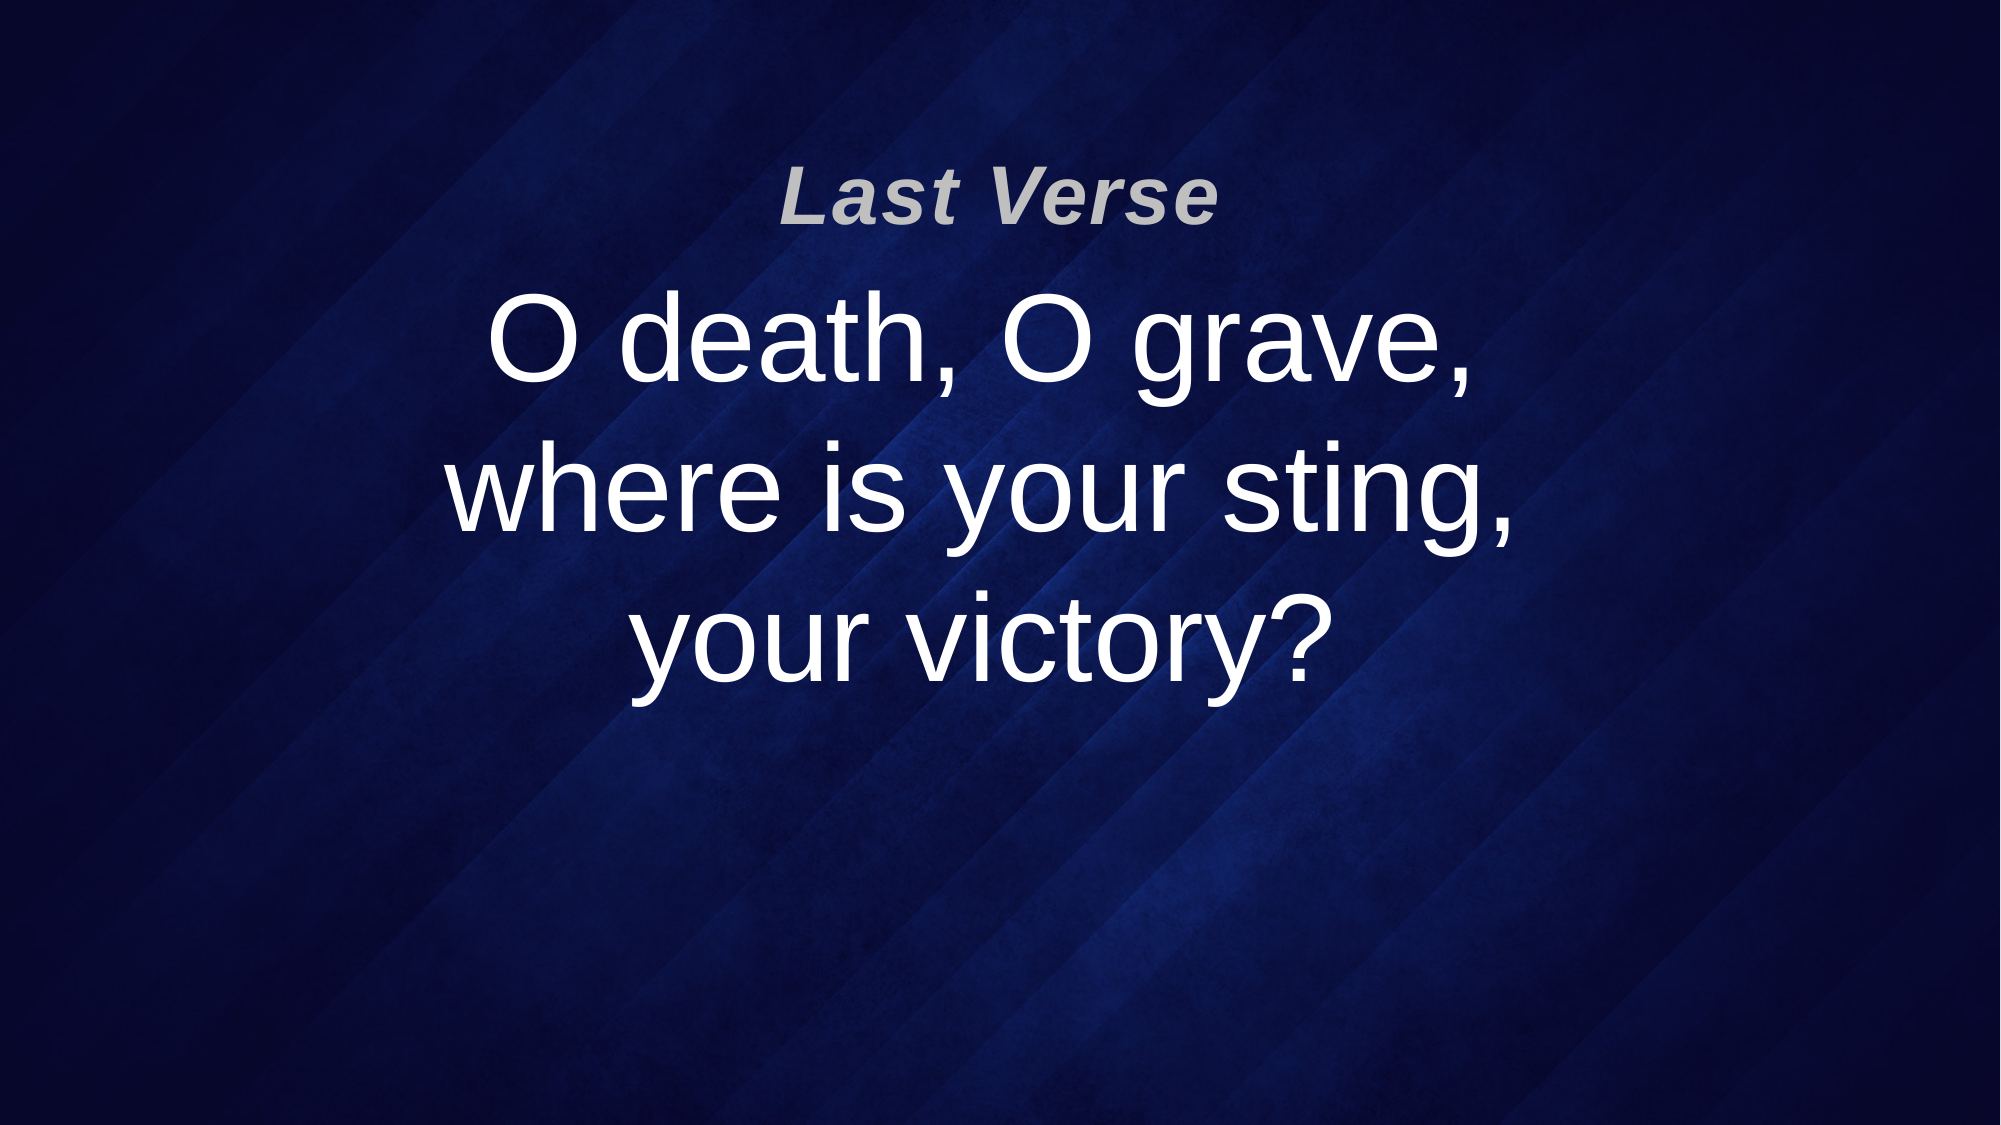

Last Verse
# O death, O grave, where is your sting, your victory?